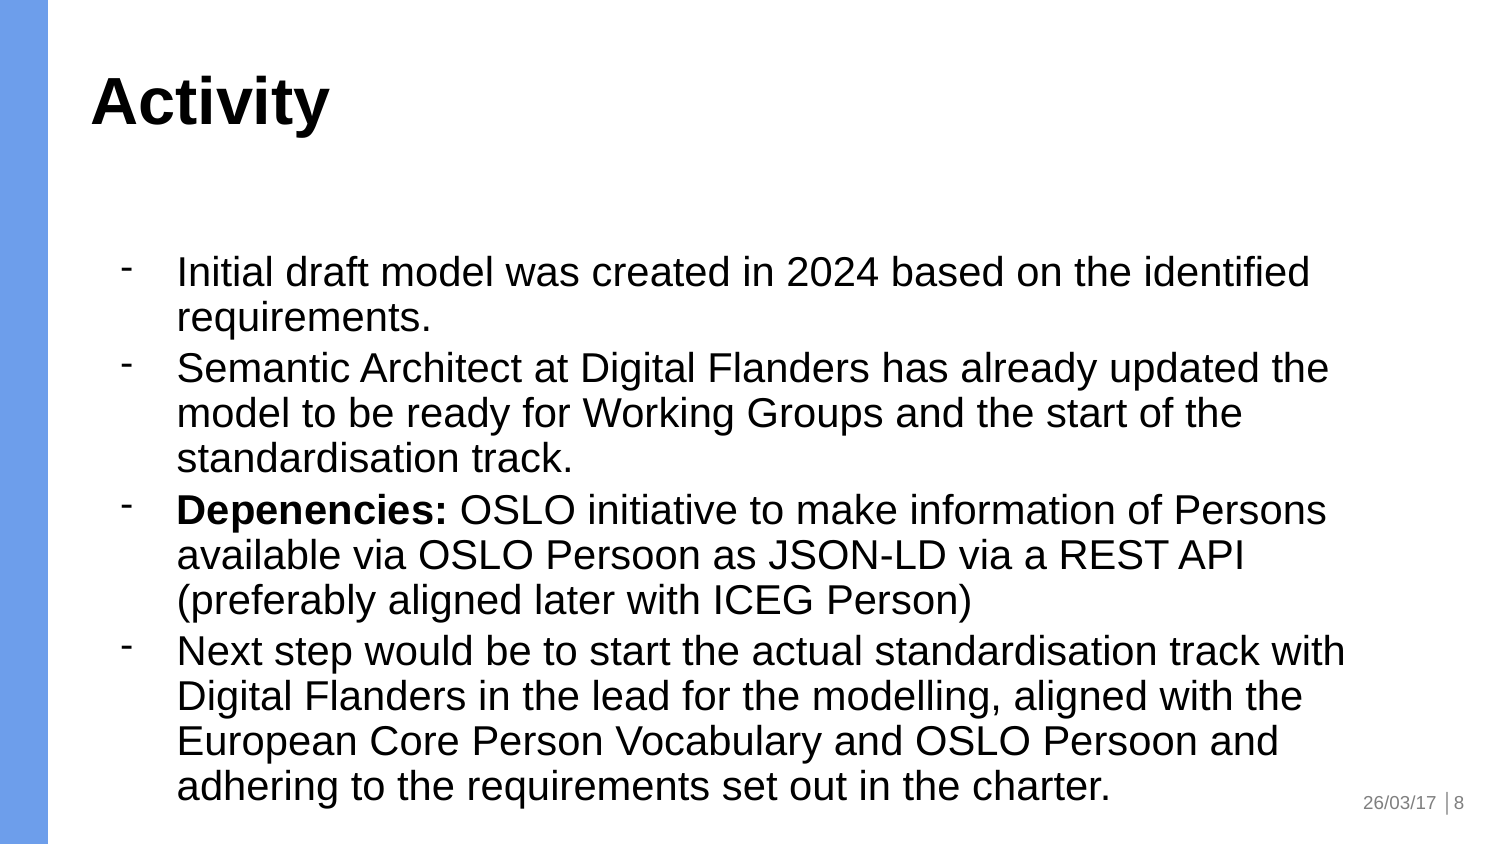

# Activity
Initial draft model was created in 2024 based on the identified requirements.
Semantic Architect at Digital Flanders has already updated the model to be ready for Working Groups and the start of the standardisation track.
Depenencies: OSLO initiative to make information of Persons available via OSLO Persoon as JSON-LD via a REST API (preferably aligned later with ICEG Person)
Next step would be to start the actual standardisation track with Digital Flanders in the lead for the modelling, aligned with the European Core Person Vocabulary and OSLO Persoon and adhering to the requirements set out in the charter.

26/03/17 │8